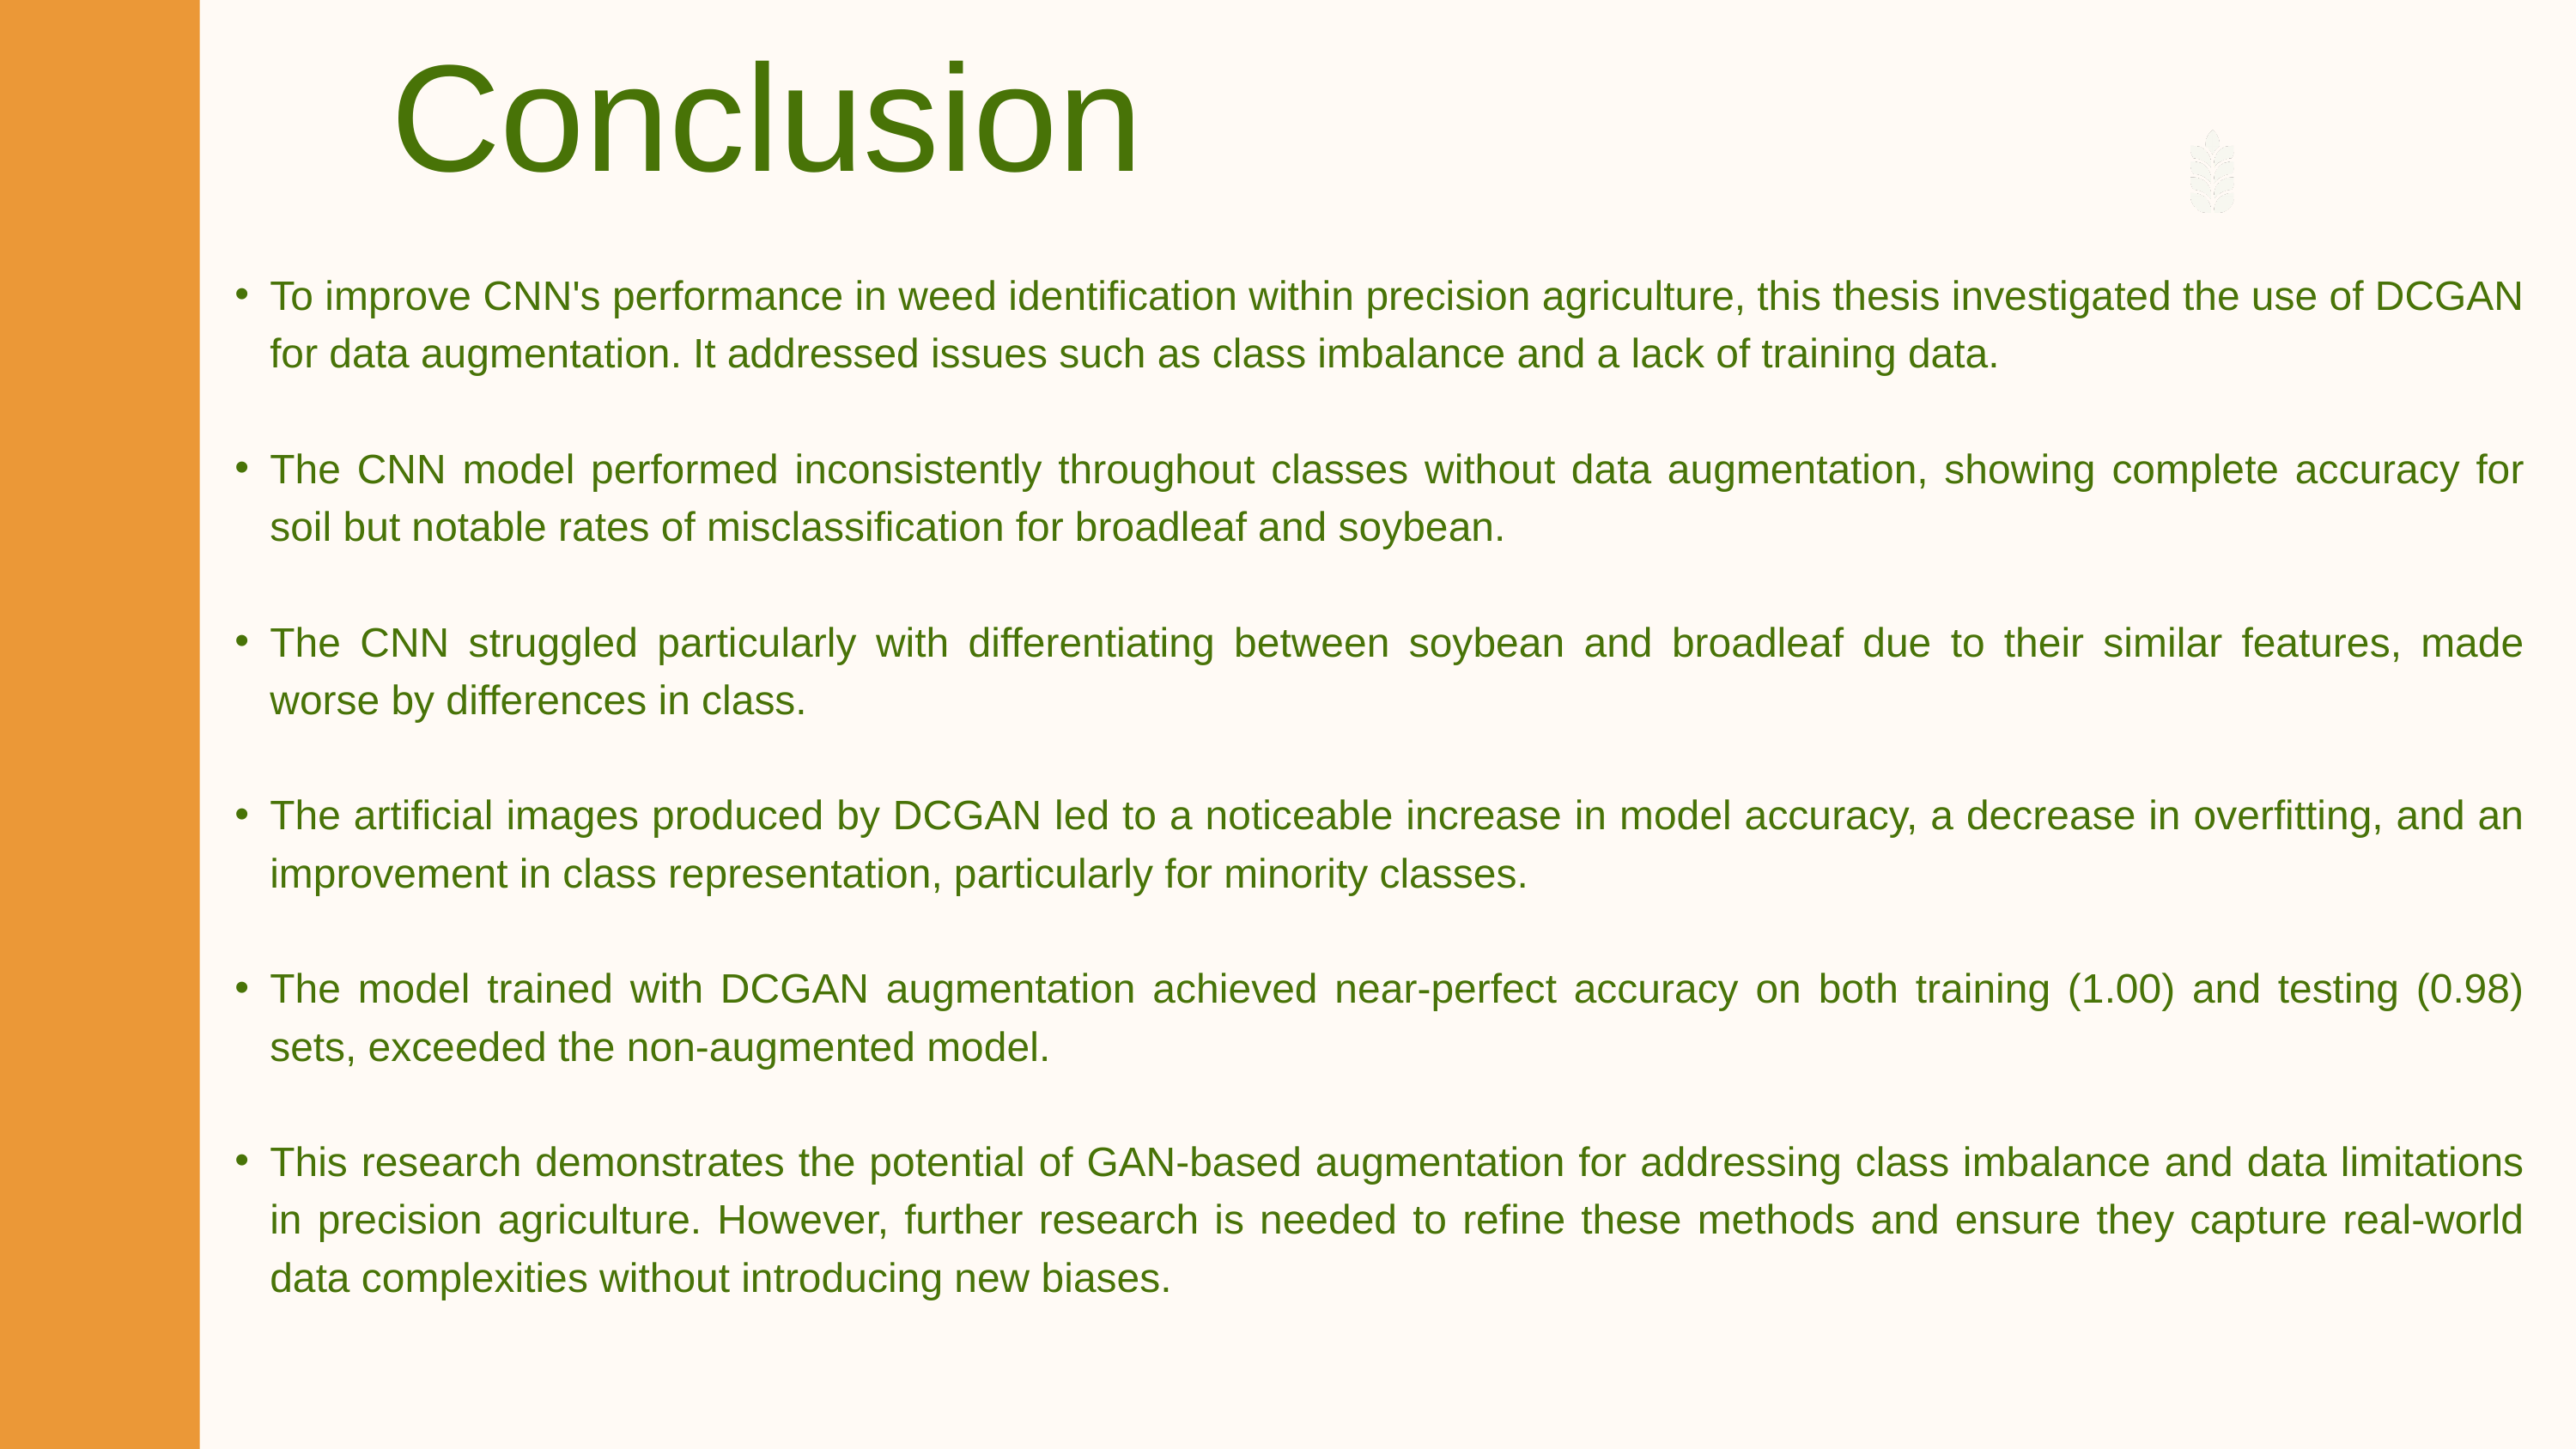

Conclusion

To improve CNN's performance in weed identification within precision agriculture, this thesis investigated the use of DCGAN for data augmentation. It addressed issues such as class imbalance and a lack of training data.

The CNN model performed inconsistently throughout classes without data augmentation, showing complete accuracy for soil but notable rates of misclassification for broadleaf and soybean.

The CNN struggled particularly with differentiating between soybean and broadleaf due to their similar features, made worse by differences in class.

The artificial images produced by DCGAN led to a noticeable increase in model accuracy, a decrease in overfitting, and an improvement in class representation, particularly for minority classes.

The model trained with DCGAN augmentation achieved near-perfect accuracy on both training (1.00) and testing (0.98) sets, exceeded the non-augmented model.

This research demonstrates the potential of GAN-based augmentation for addressing class imbalance and data limitations in precision agriculture. However, further research is needed to refine these methods and ensure they capture real-world data complexities without introducing new biases.